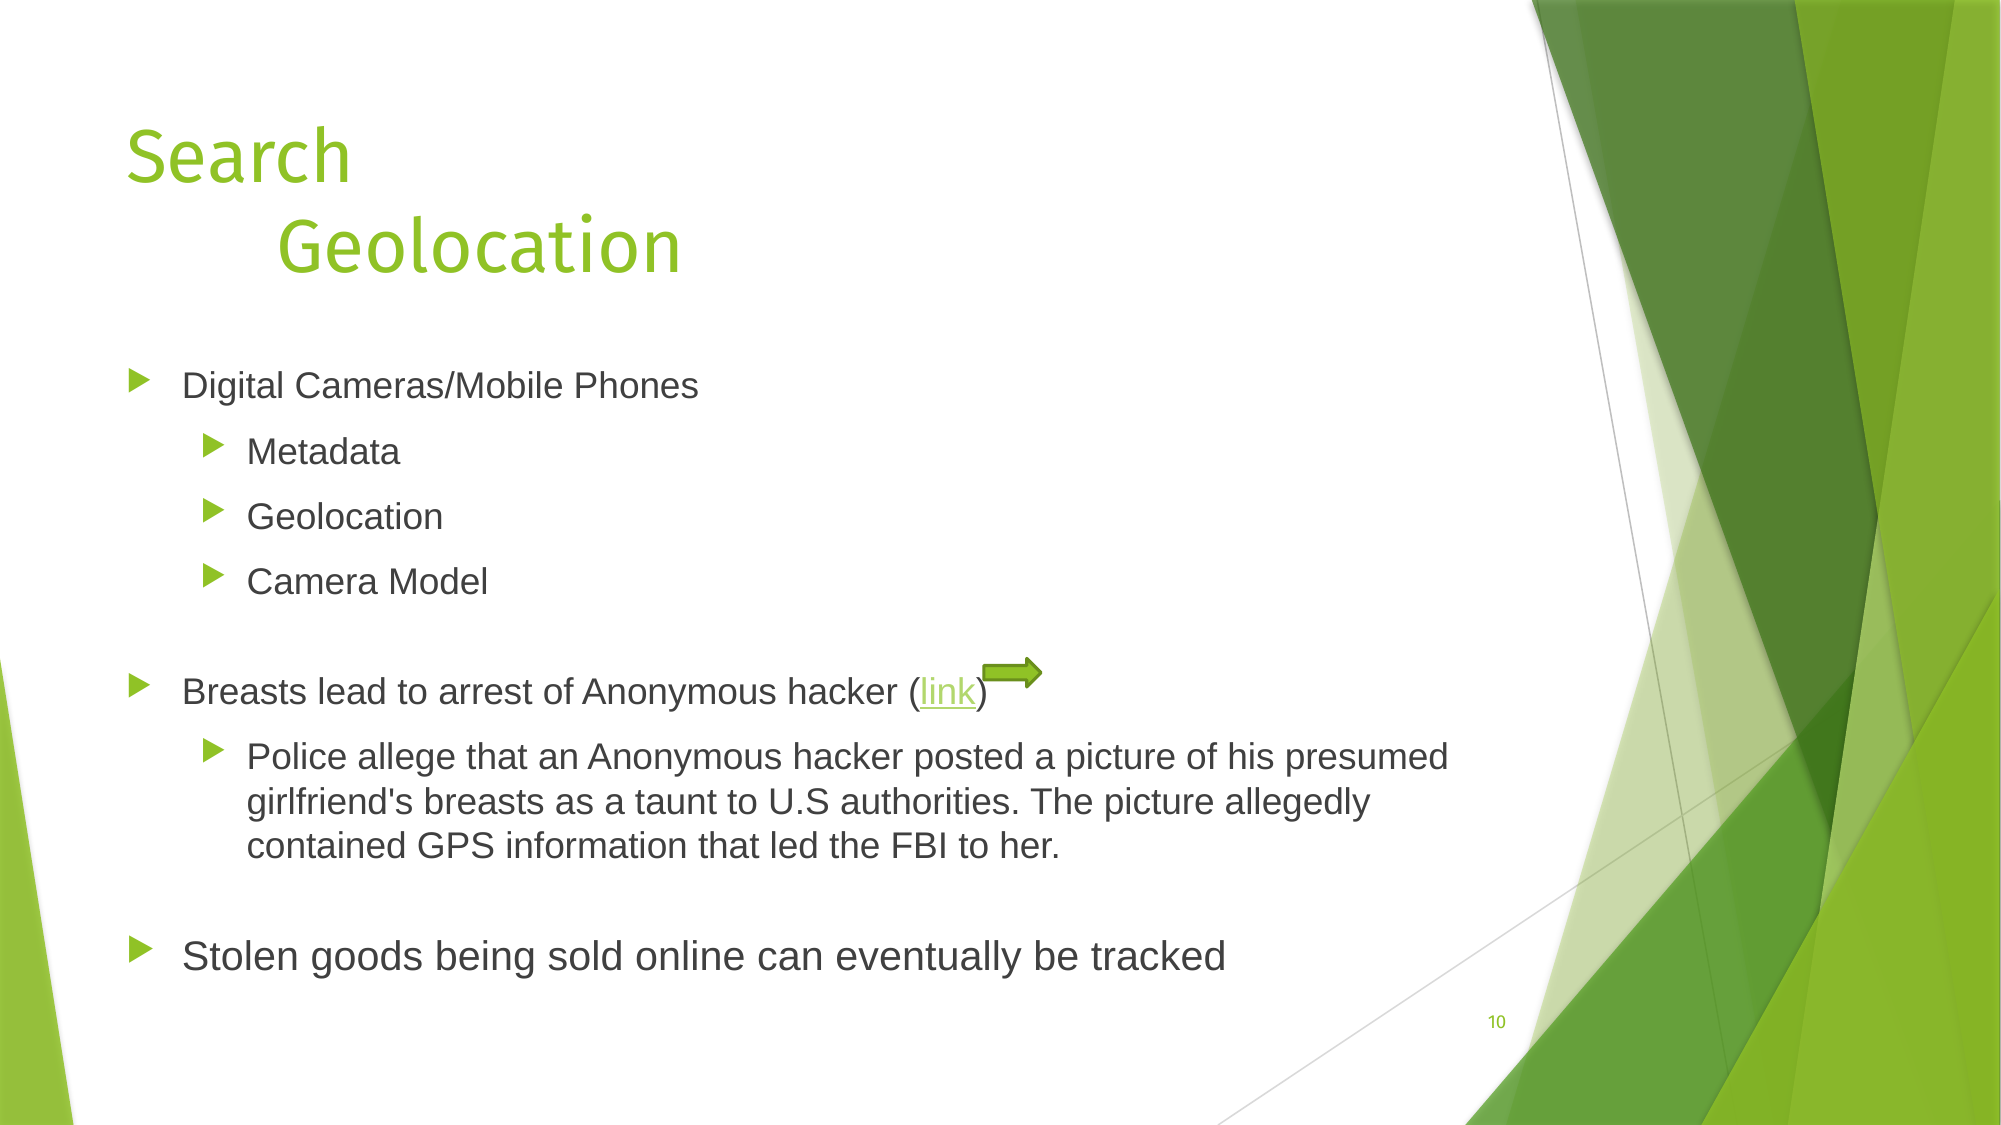

# Search Geolocation
Digital Cameras/Mobile Phones
Metadata
Geolocation
Camera Model

Breasts lead to arrest of Anonymous hacker (link)
Police allege that an Anonymous hacker posted a picture of his presumed girlfriend's breasts as a taunt to U.S authorities. The picture allegedly contained GPS information that led the FBI to her.

Stolen goods being sold online can eventually be tracked

10